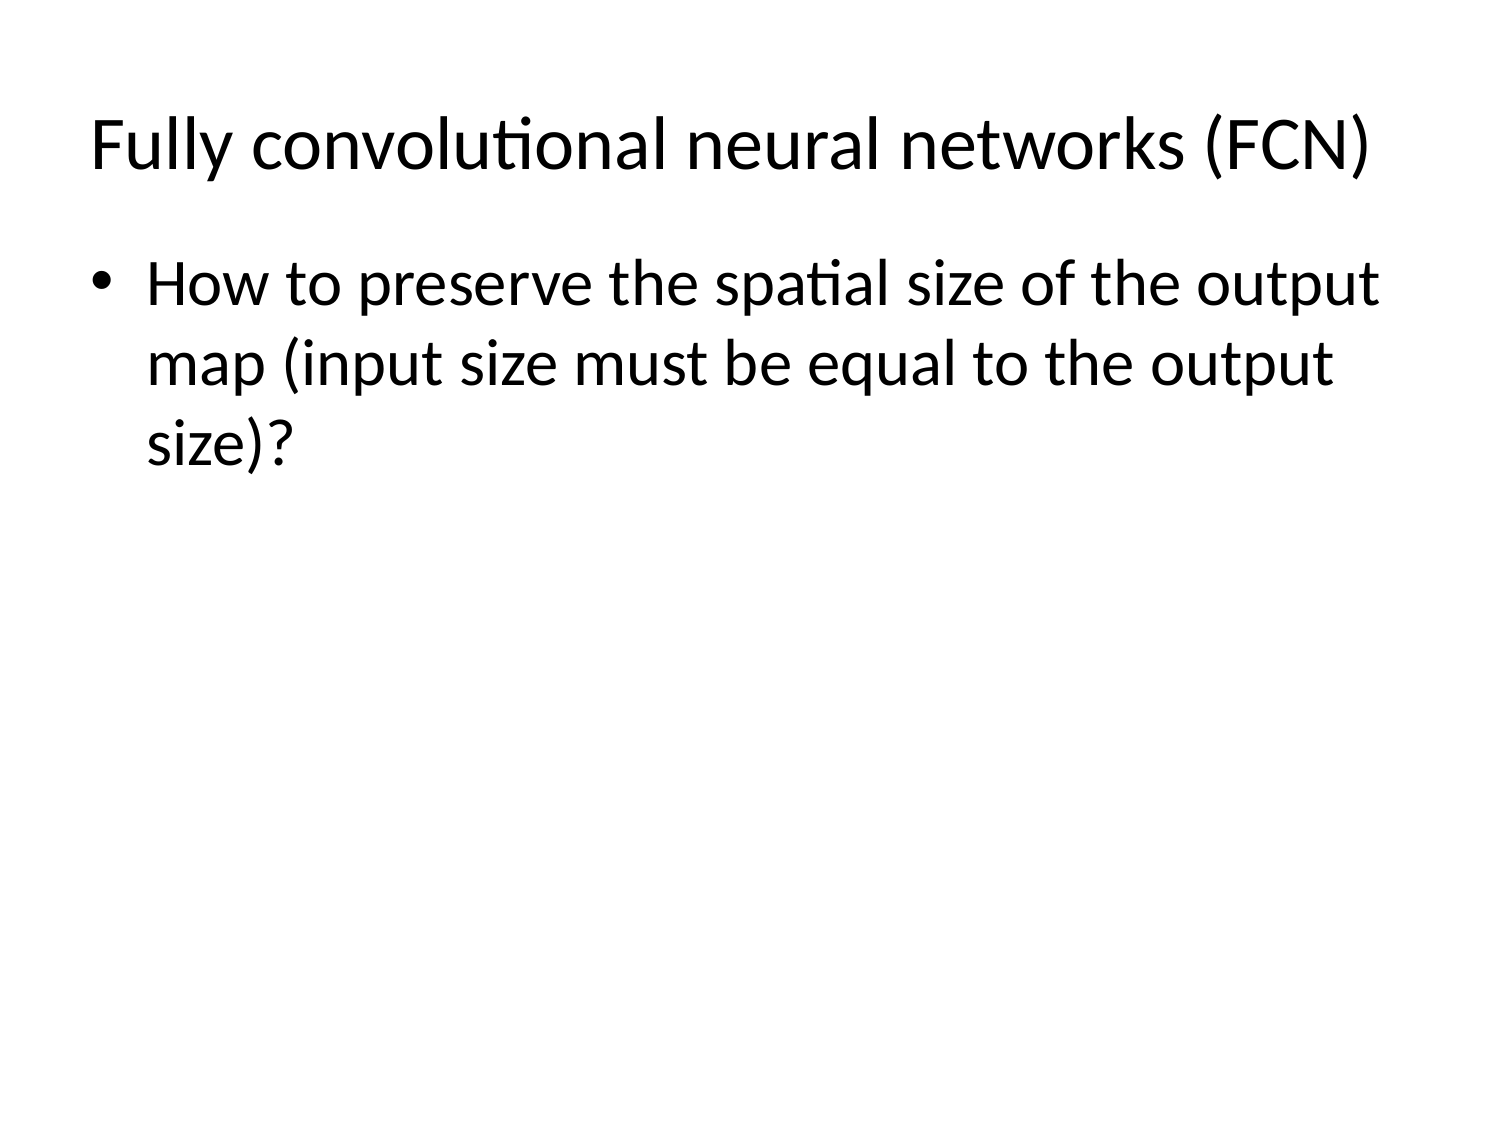

# Fully convolutional neural networks (FCN)
How to preserve the spatial size of the output map (input size must be equal to the output size)?